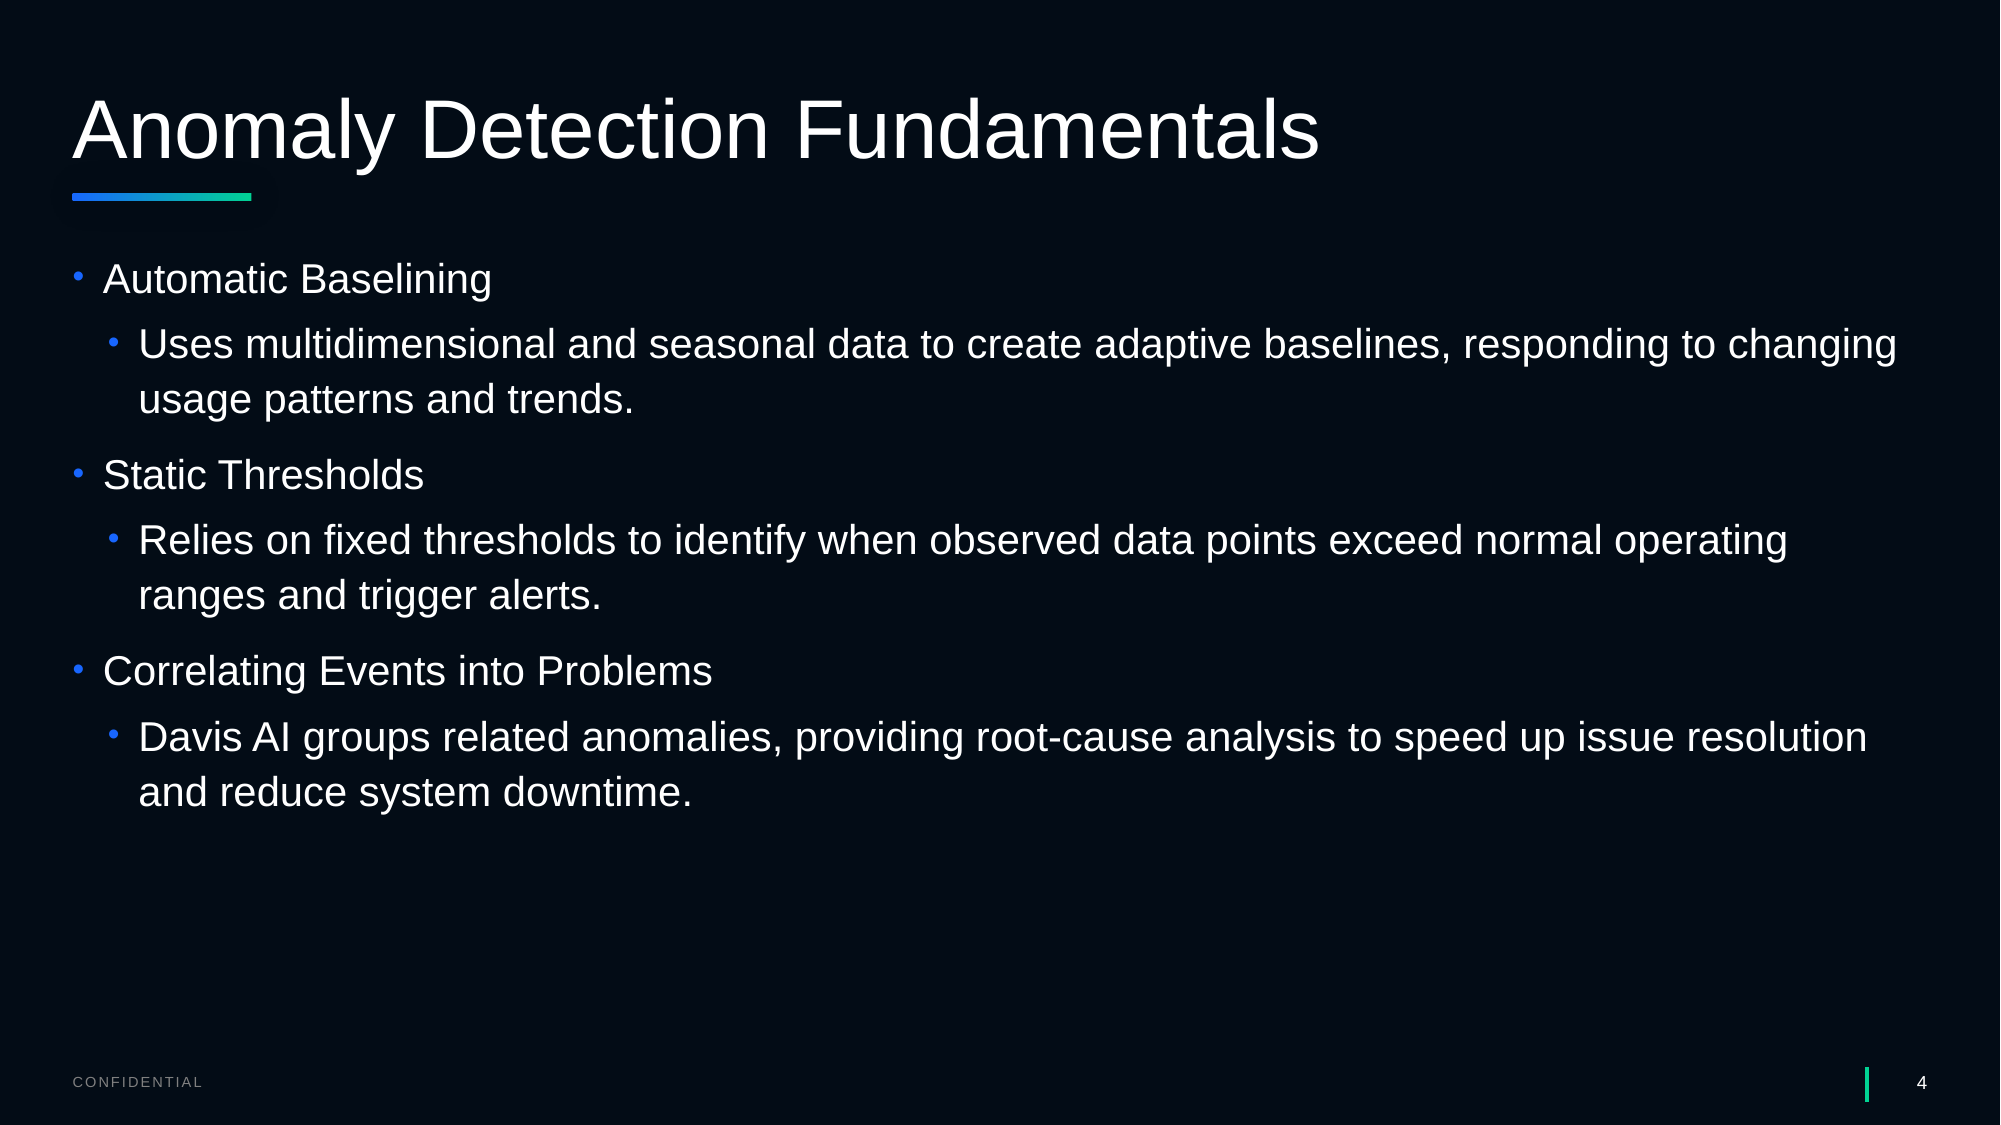

# Anomaly Detection Fundamentals
Automatic Baselining
Uses multidimensional and seasonal data to create adaptive baselines, responding to changing usage patterns and trends.
Static Thresholds
Relies on fixed thresholds to identify when observed data points exceed normal operating ranges and trigger alerts.
Correlating Events into Problems
Davis AI groups related anomalies, providing root-cause analysis to speed up issue resolution and reduce system downtime.

CONFIDENTIAL
4